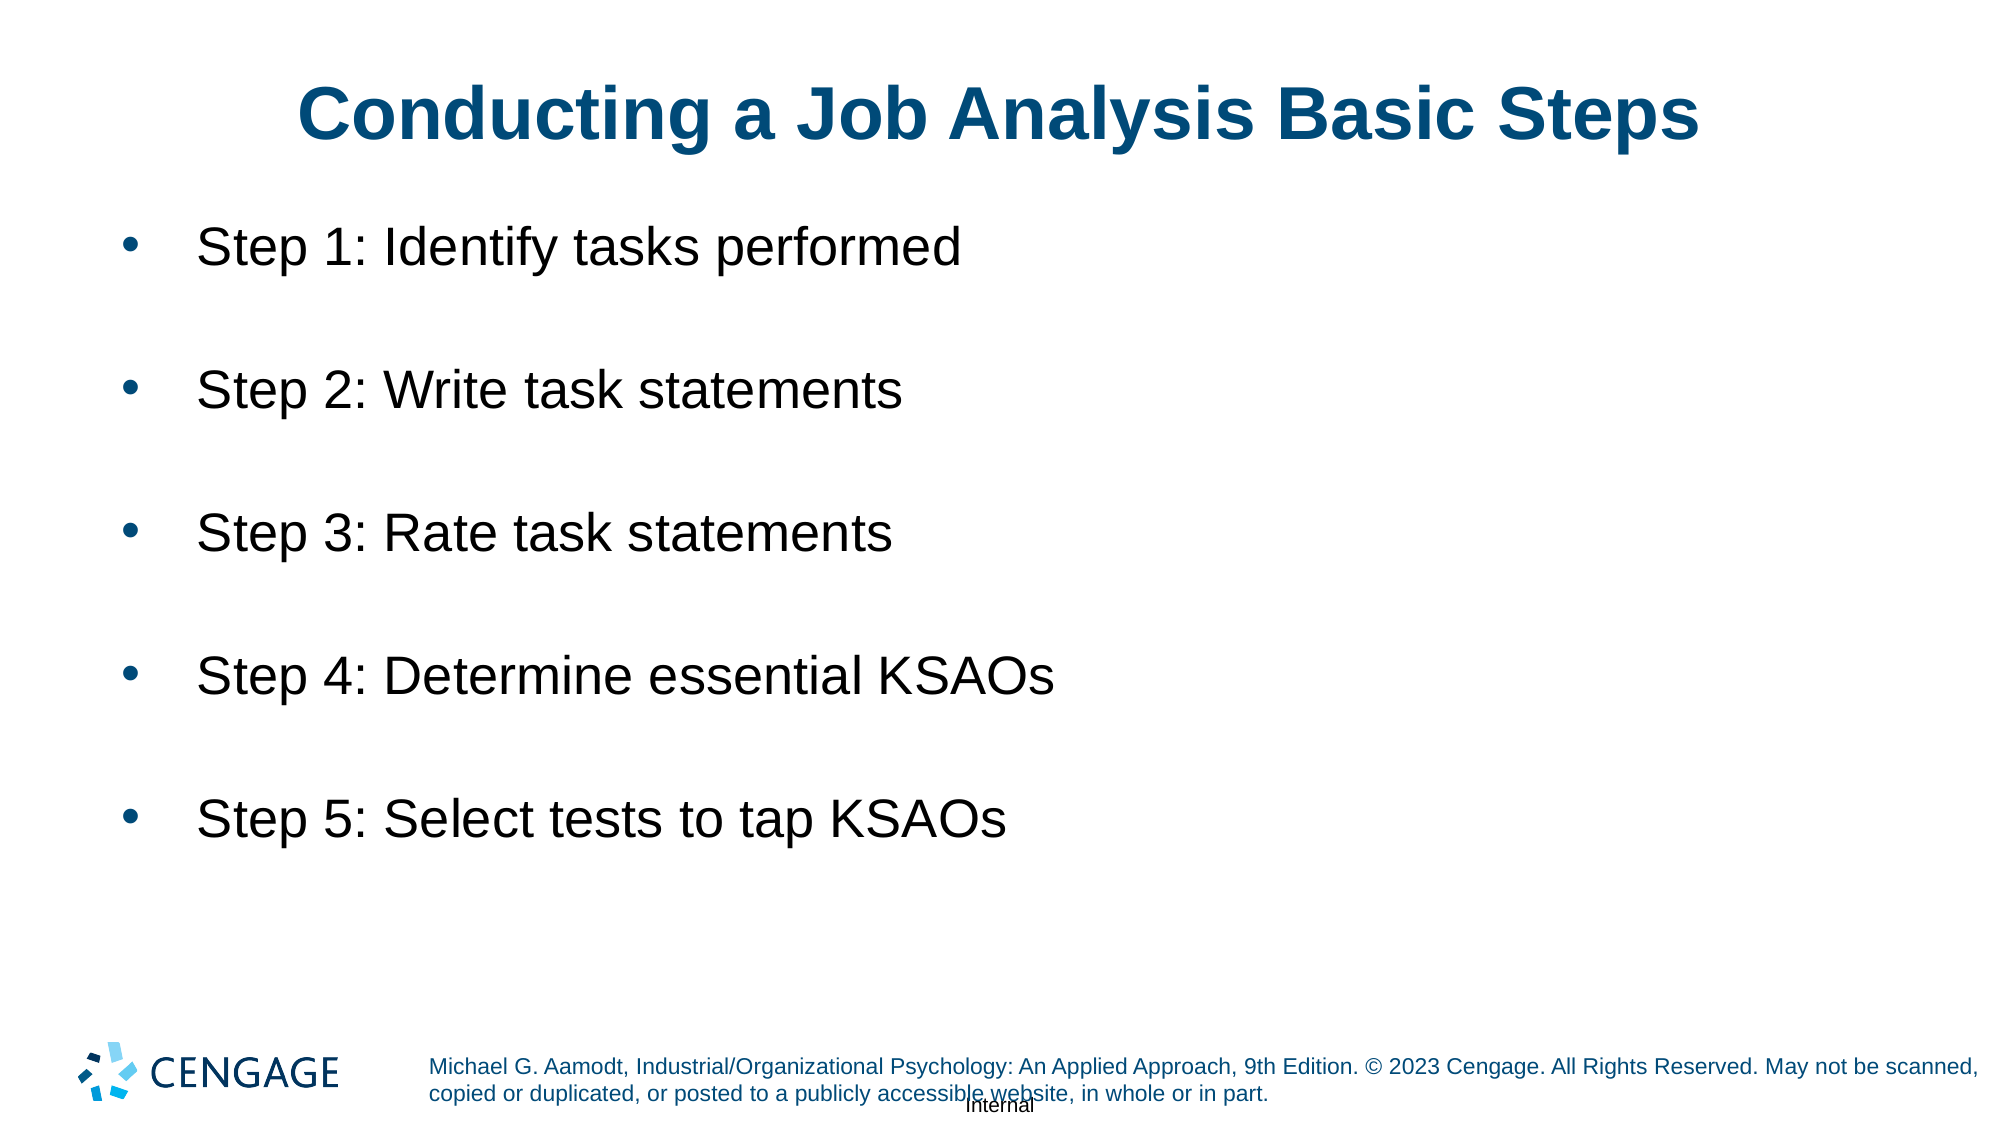

# Conducting a Job Analysis Basic Steps
Step 1: Identify tasks performed
Step 2: Write task statements
Step 3: Rate task statements
Step 4: Determine essential KSAOs
Step 5: Select tests to tap KSAOs